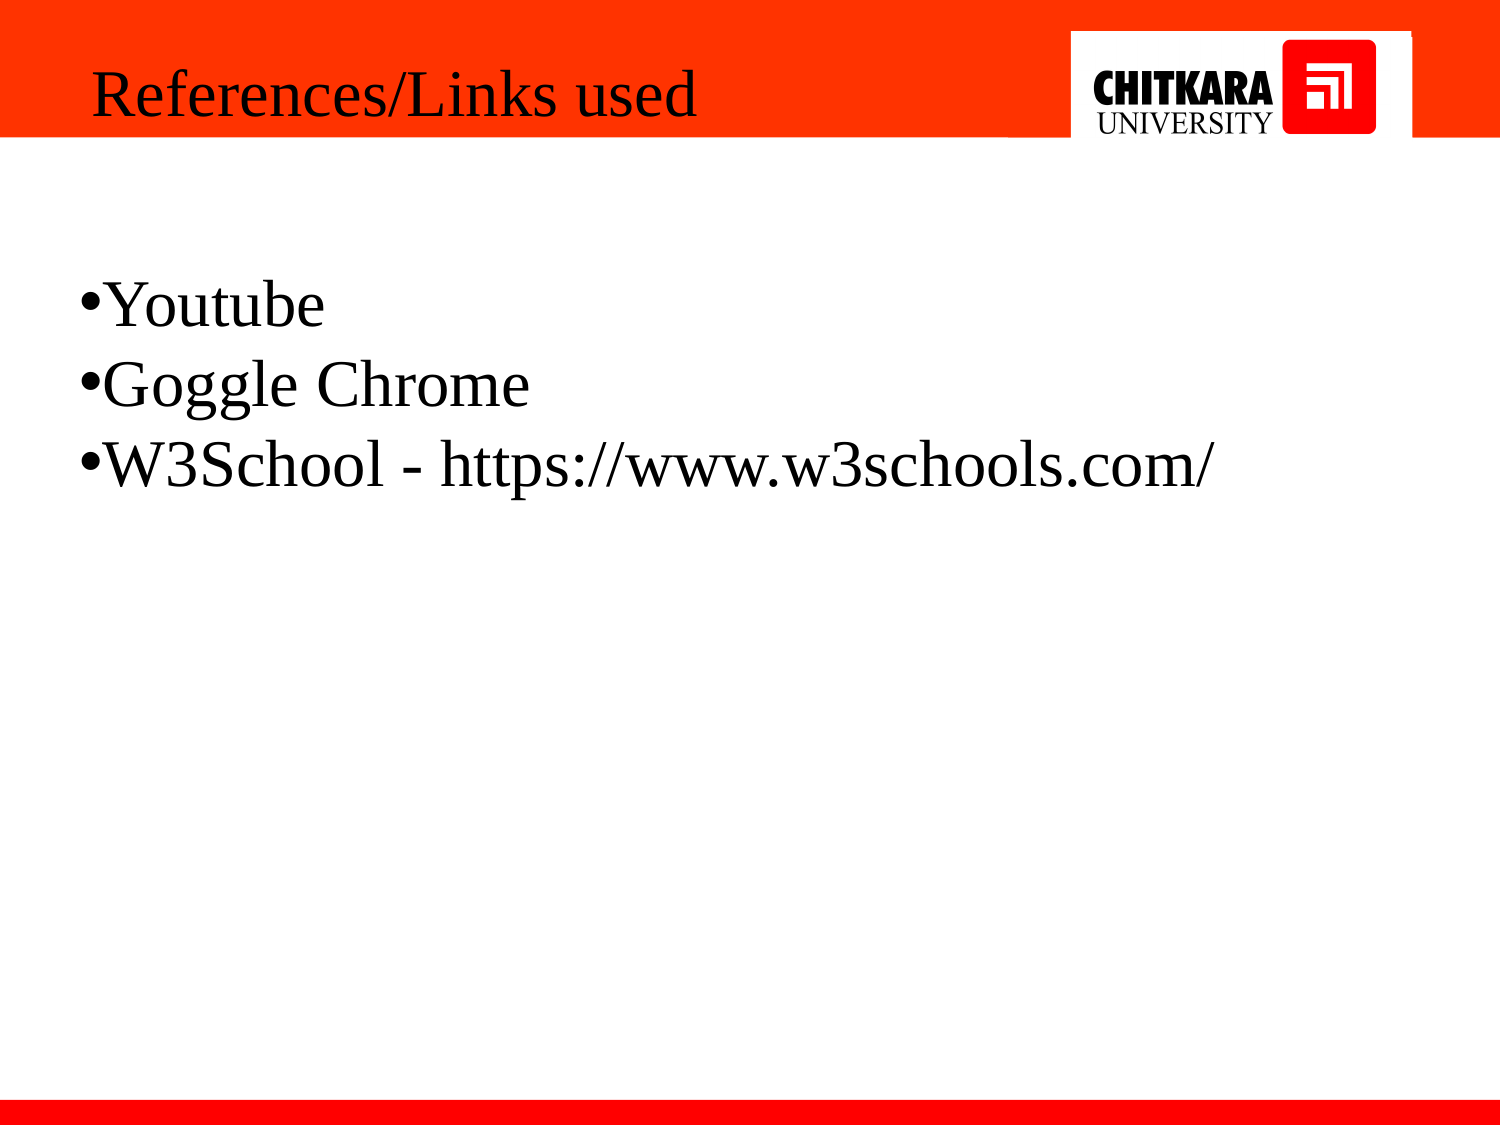

References/Links used

Youtube
Goggle Chrome
W3School - https://www.w3schools.com/